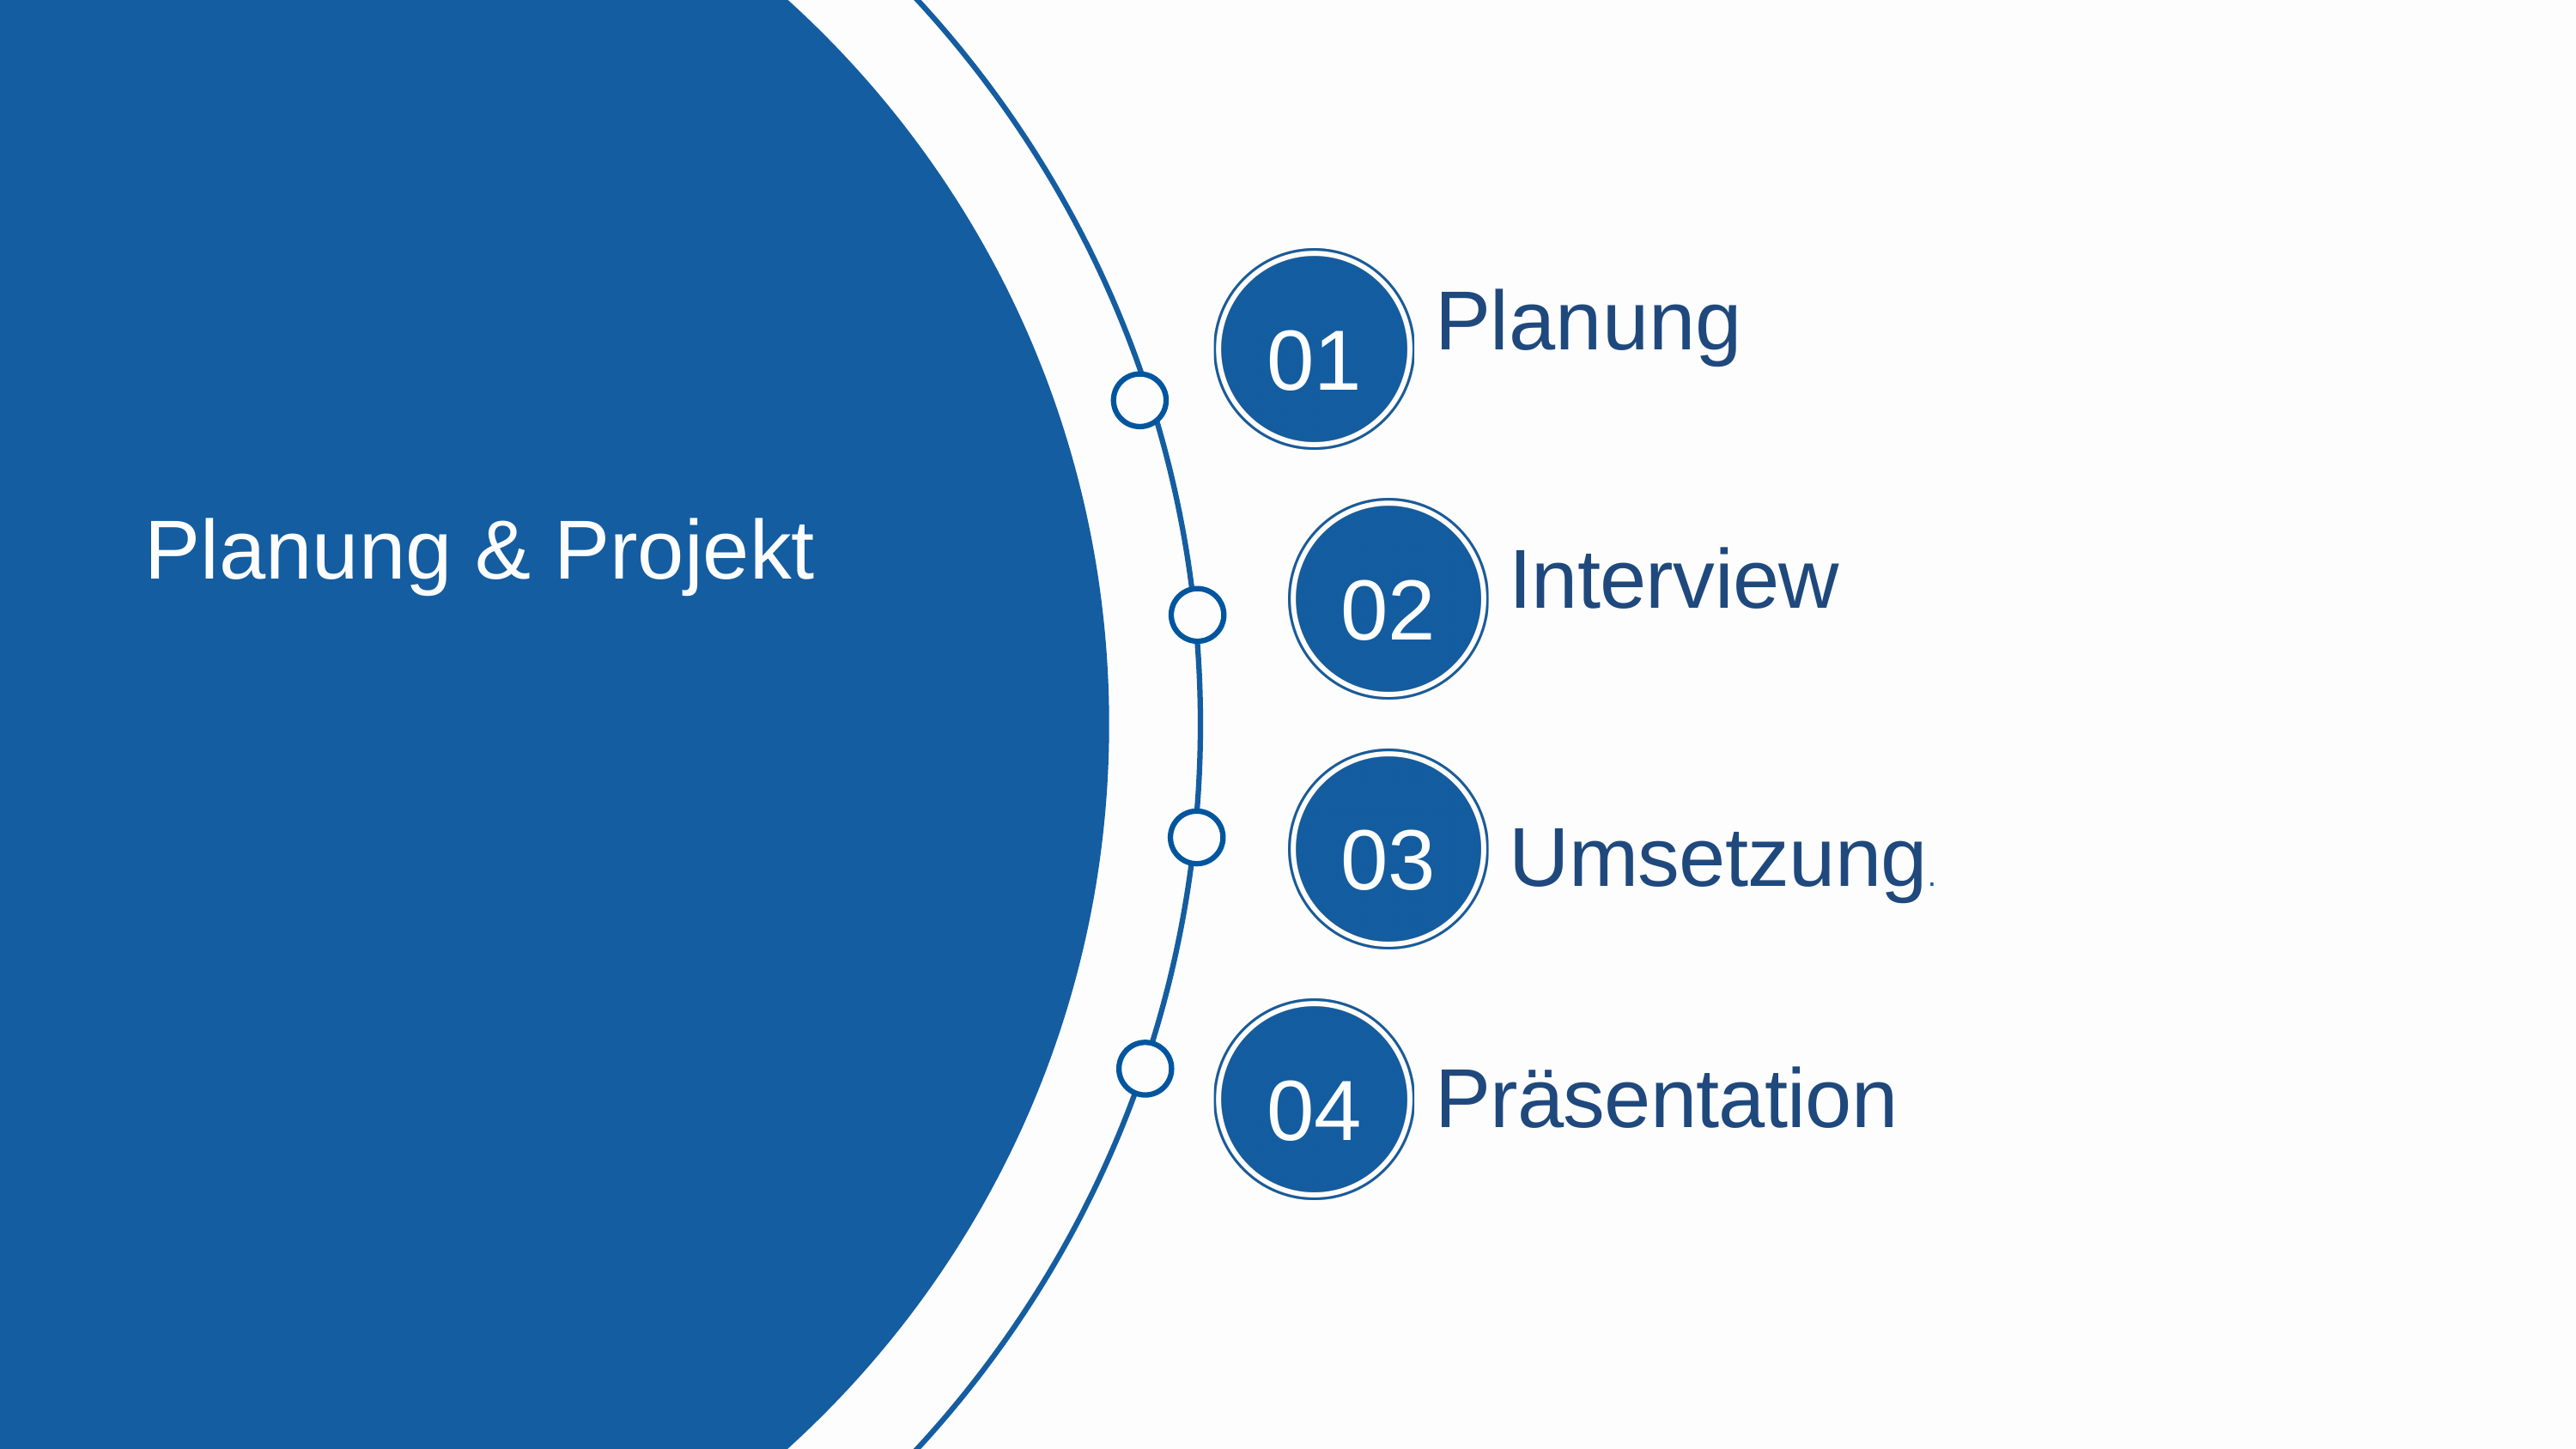

01
Planung

Planung & Projekt

02
Interview

03

Umsetzung.

04

Präsentation